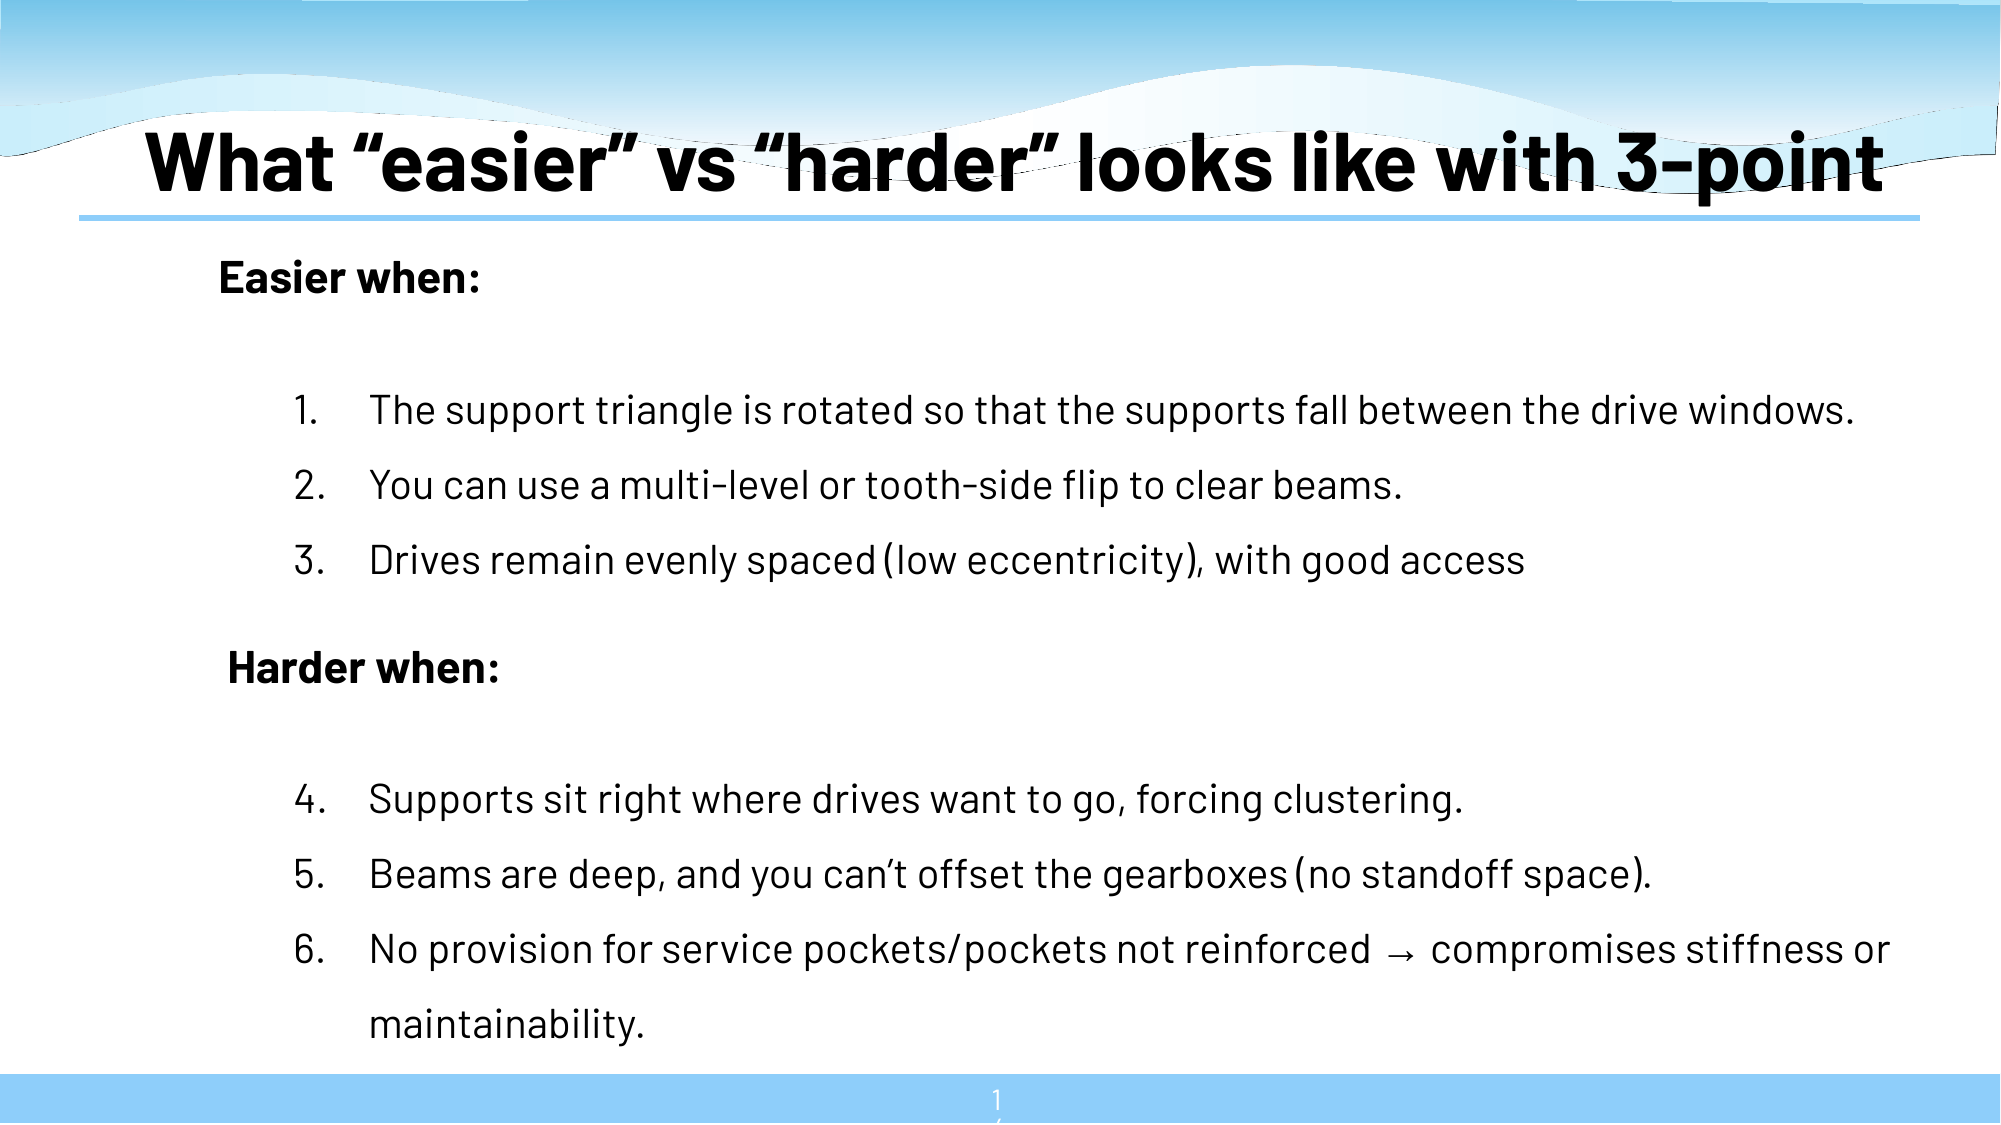

# What “easier” vs “harder” looks like with 3-point
Easier when:

The support triangle is rotated so that the supports fall between the drive windows.
You can use a multi-level or tooth-side flip to clear beams.
Drives remain evenly spaced (low eccentricity), with good access

 Harder when:

Supports sit right where drives want to go, forcing clustering.
Beams are deep, and you can’t offset the gearboxes (no standoff space).
No provision for service pockets/pockets not reinforced → compromises stiffness or maintainability.
143